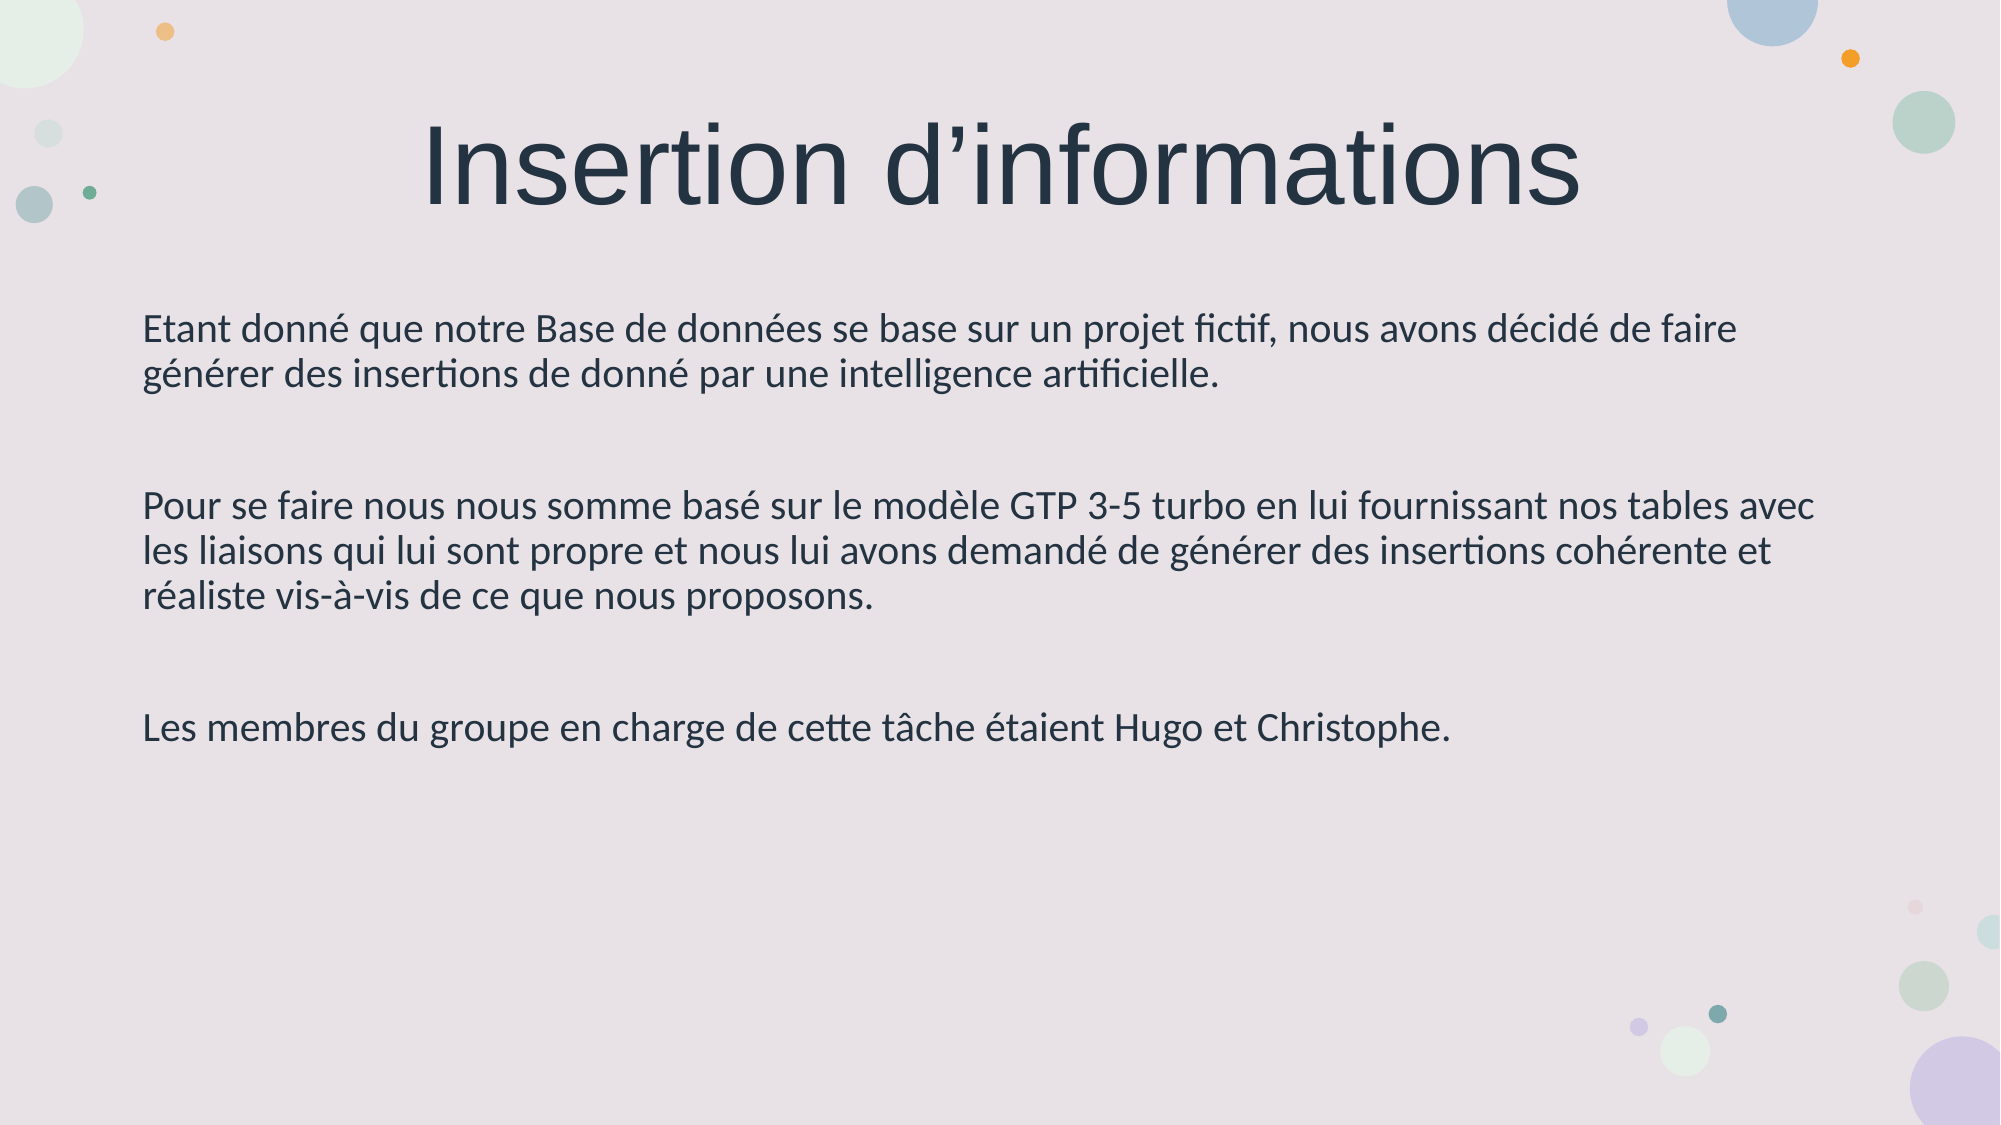

# Insertion d’informations
Etant donné que notre Base de données se base sur un projet fictif, nous avons décidé de faire générer des insertions de donné par une intelligence artificielle.

Pour se faire nous nous somme basé sur le modèle GTP 3-5 turbo en lui fournissant nos tables avec les liaisons qui lui sont propre et nous lui avons demandé de générer des insertions cohérente et réaliste vis-à-vis de ce que nous proposons.

Les membres du groupe en charge de cette tâche étaient Hugo et Christophe.